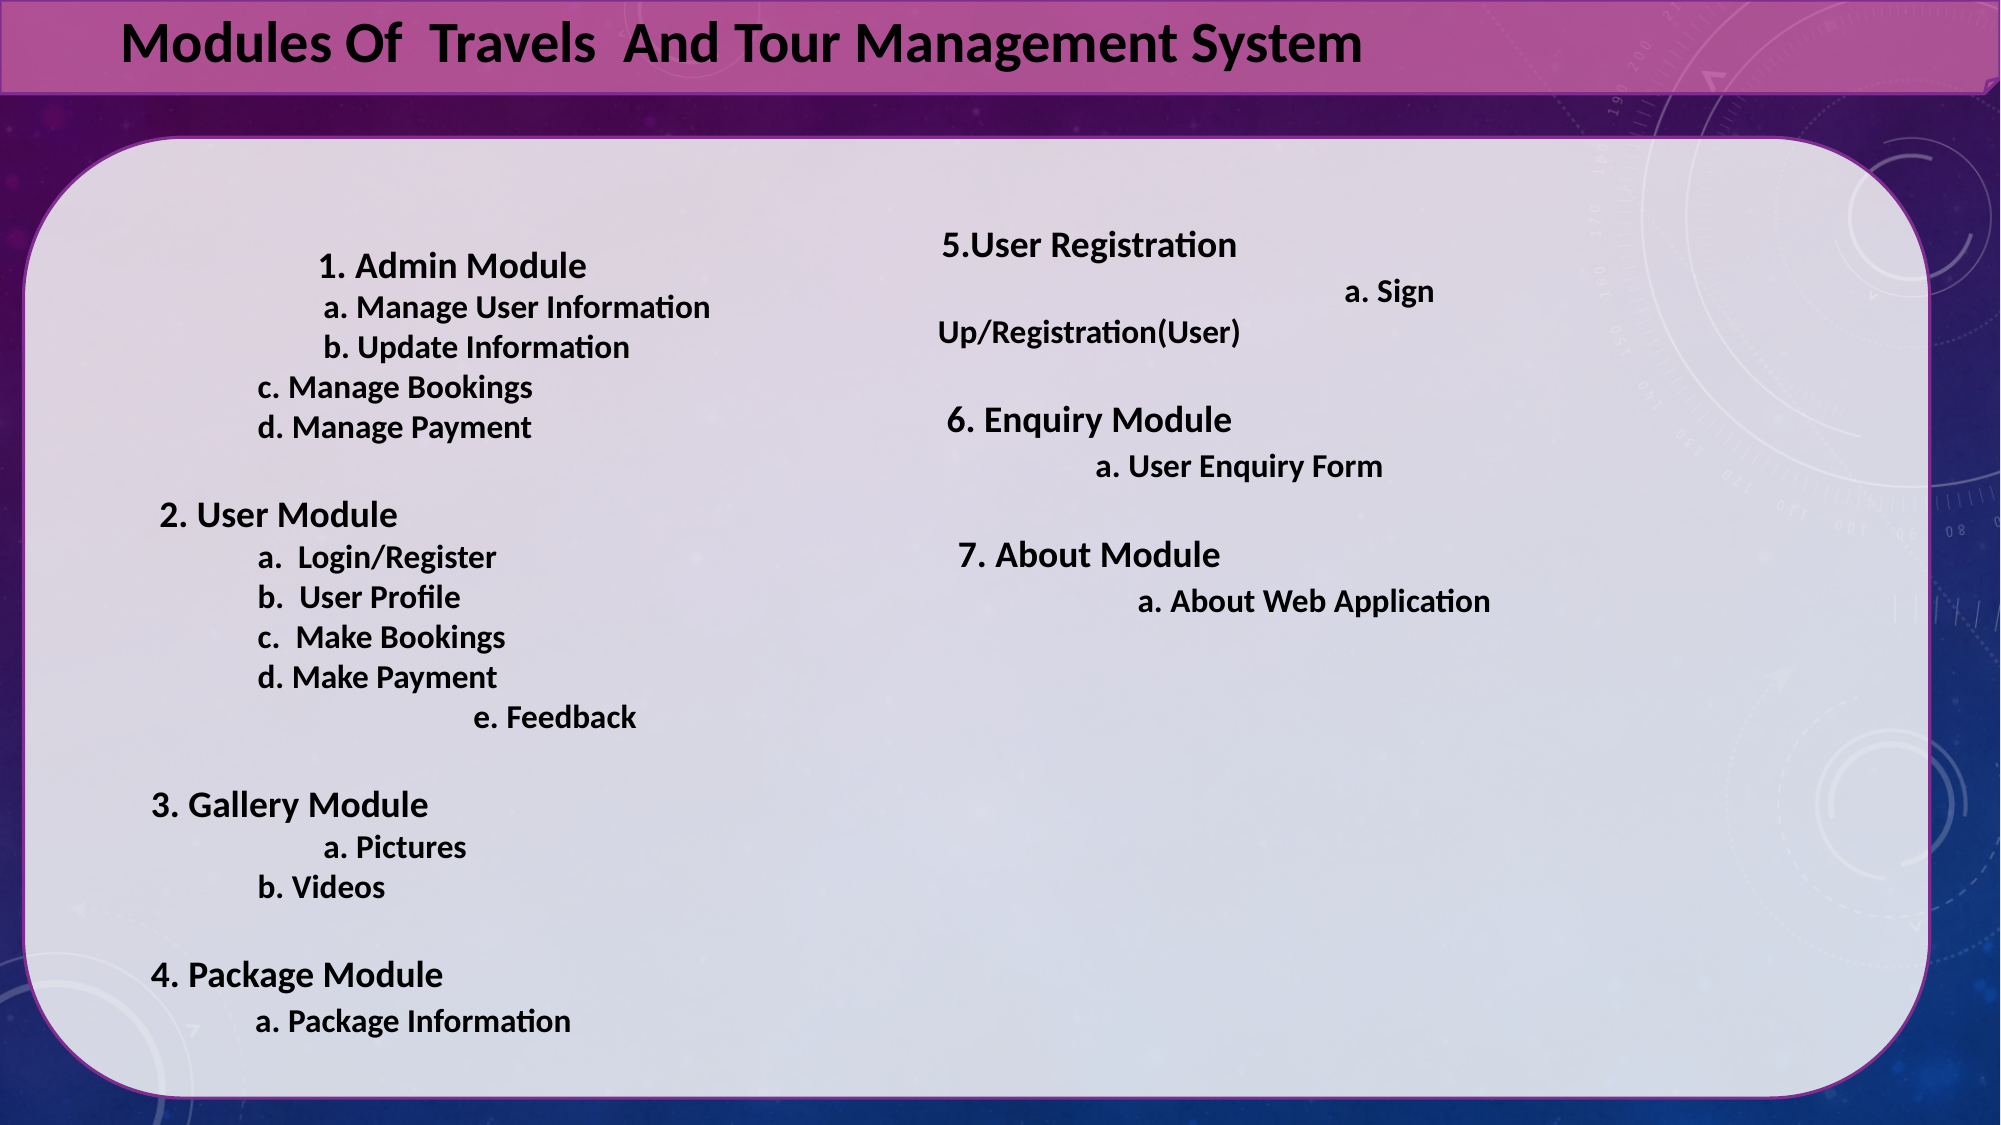

Modules Of  Travels  And Tour Management System
5.User Registration
				a. Sign Up/Registration(User)

6. Enquiry Module
		a. User Enquiry Form

7. About Module
			a. About Web Application

		  1. Admin Module
              	   a. Manage User Information
                 	   b. Update Information
                       c. Manage Bookings
                       d. Manage Payment

	 2. User Module
                       a.  Login/Register
                       b.  User Profile
                       c.  Make Bookings
                       d. Make Payment
			   e. Feedback

	3. Gallery Module
                  	   a. Pictures
                       b. Videos

	4. Package Module
                    a. Package Information